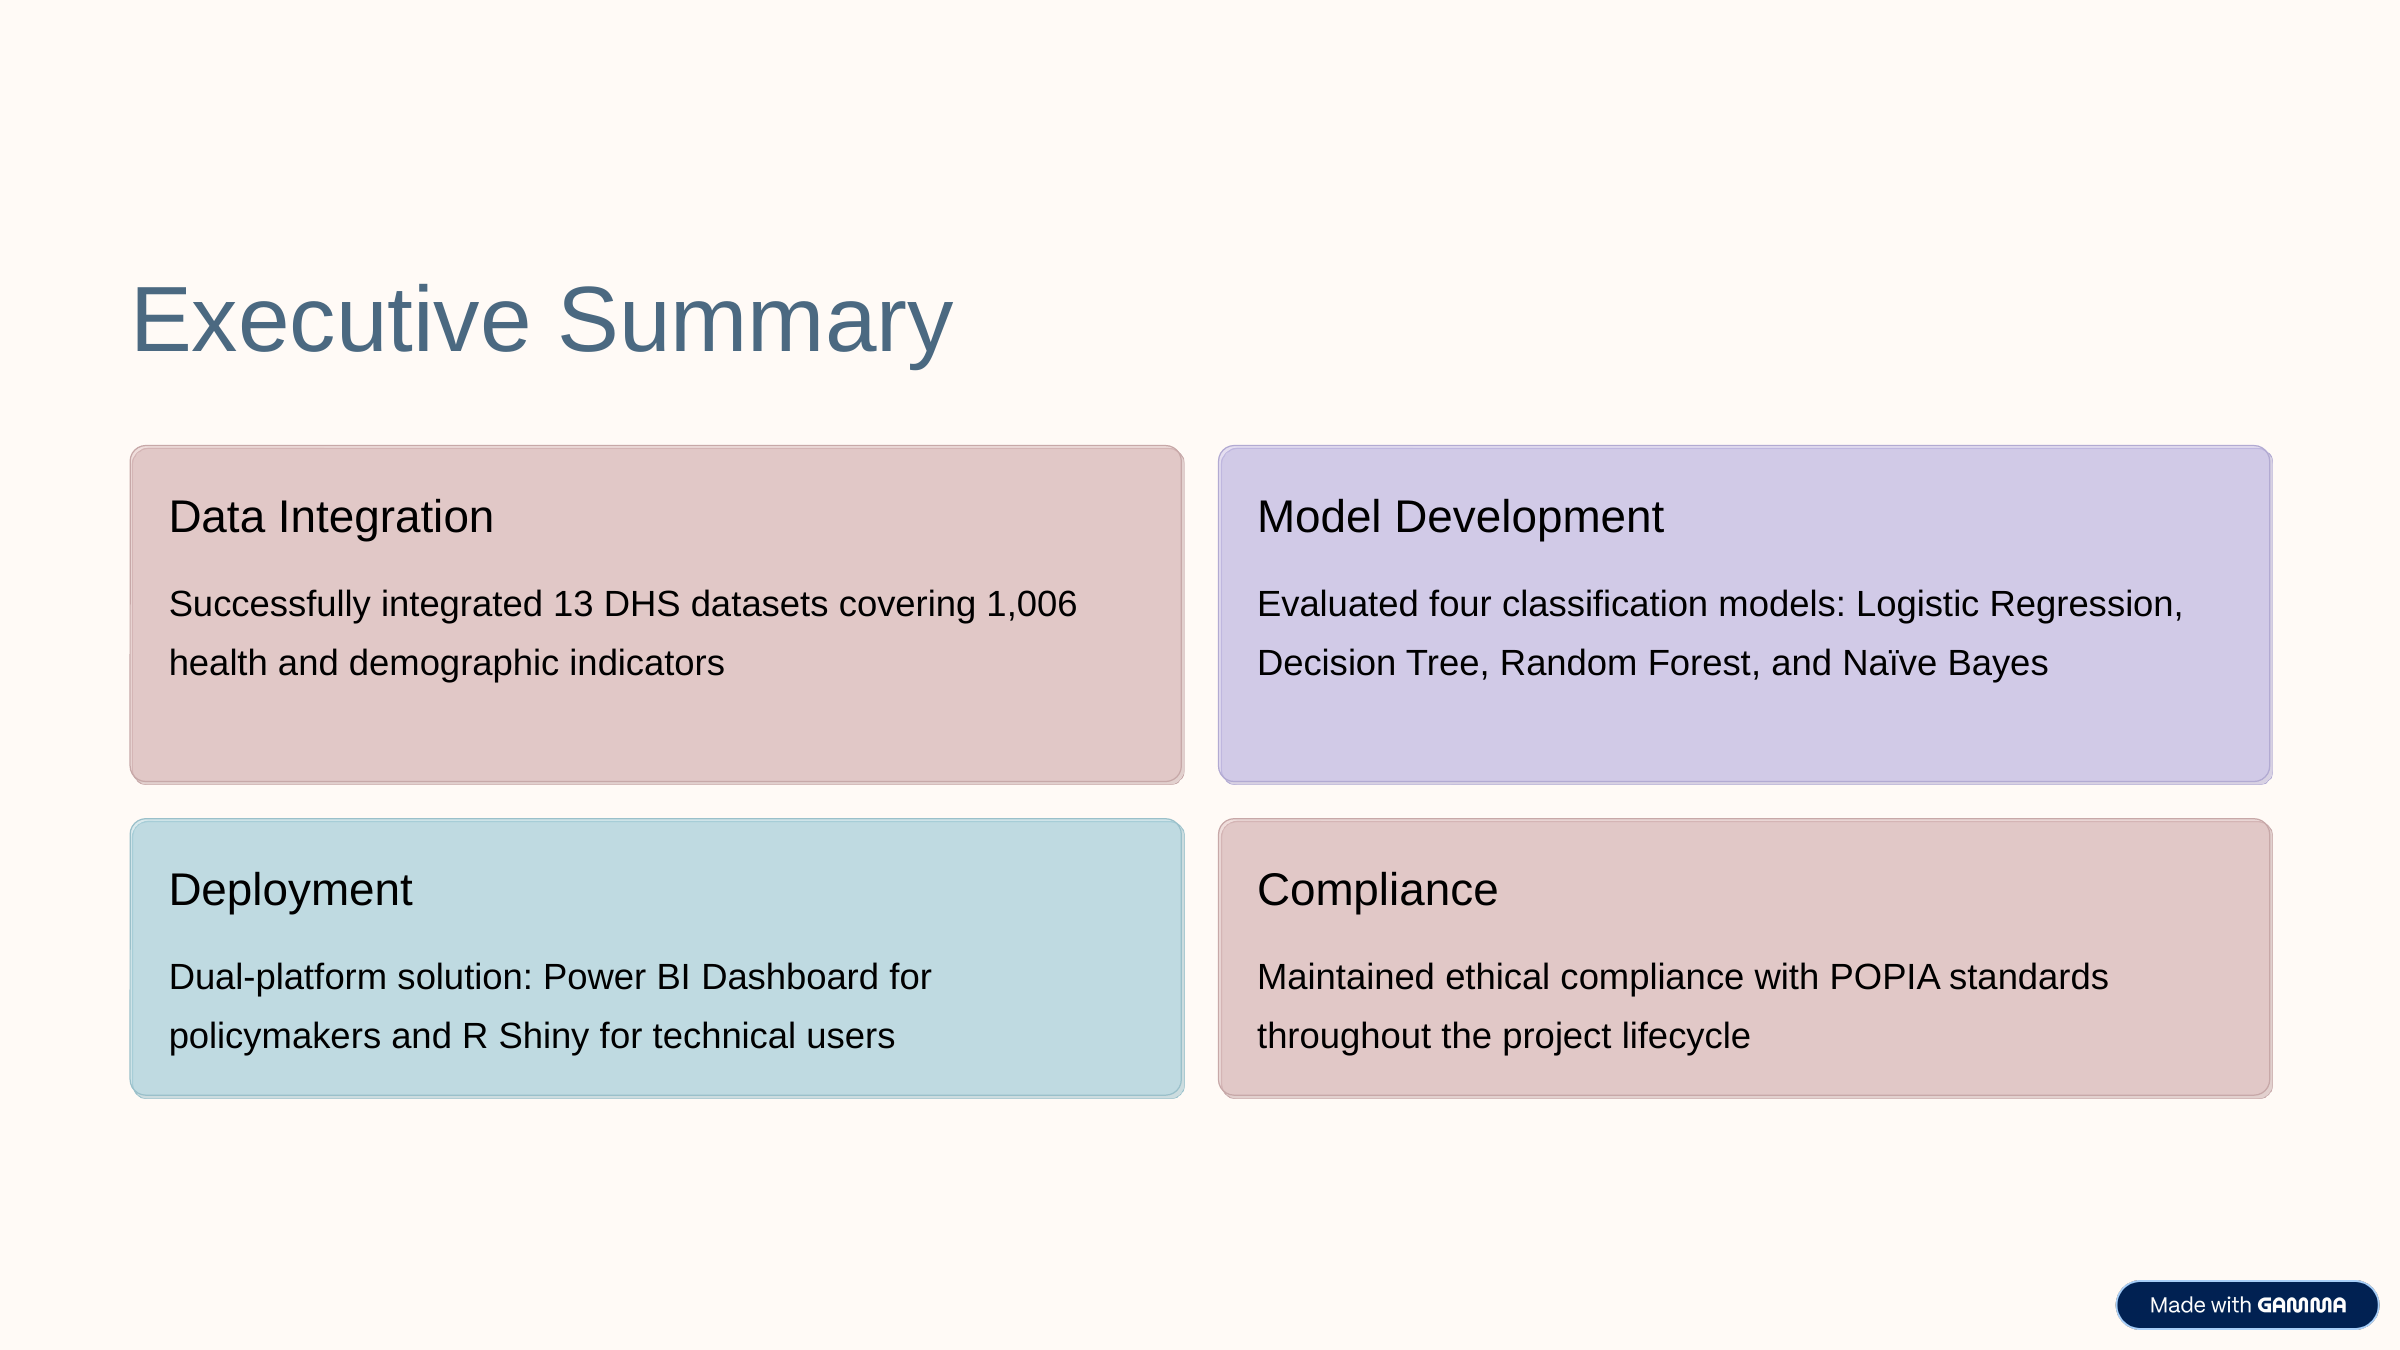

Executive Summary

Data Integration
Model Development
Successfully integrated 13 DHS datasets covering 1,006 health and demographic indicators
Evaluated four classification models: Logistic Regression, Decision Tree, Random Forest, and Naïve Bayes

Deployment
Compliance
Dual-platform solution: Power BI Dashboard for policymakers and R Shiny for technical users
Maintained ethical compliance with POPIA standards throughout the project lifecycle